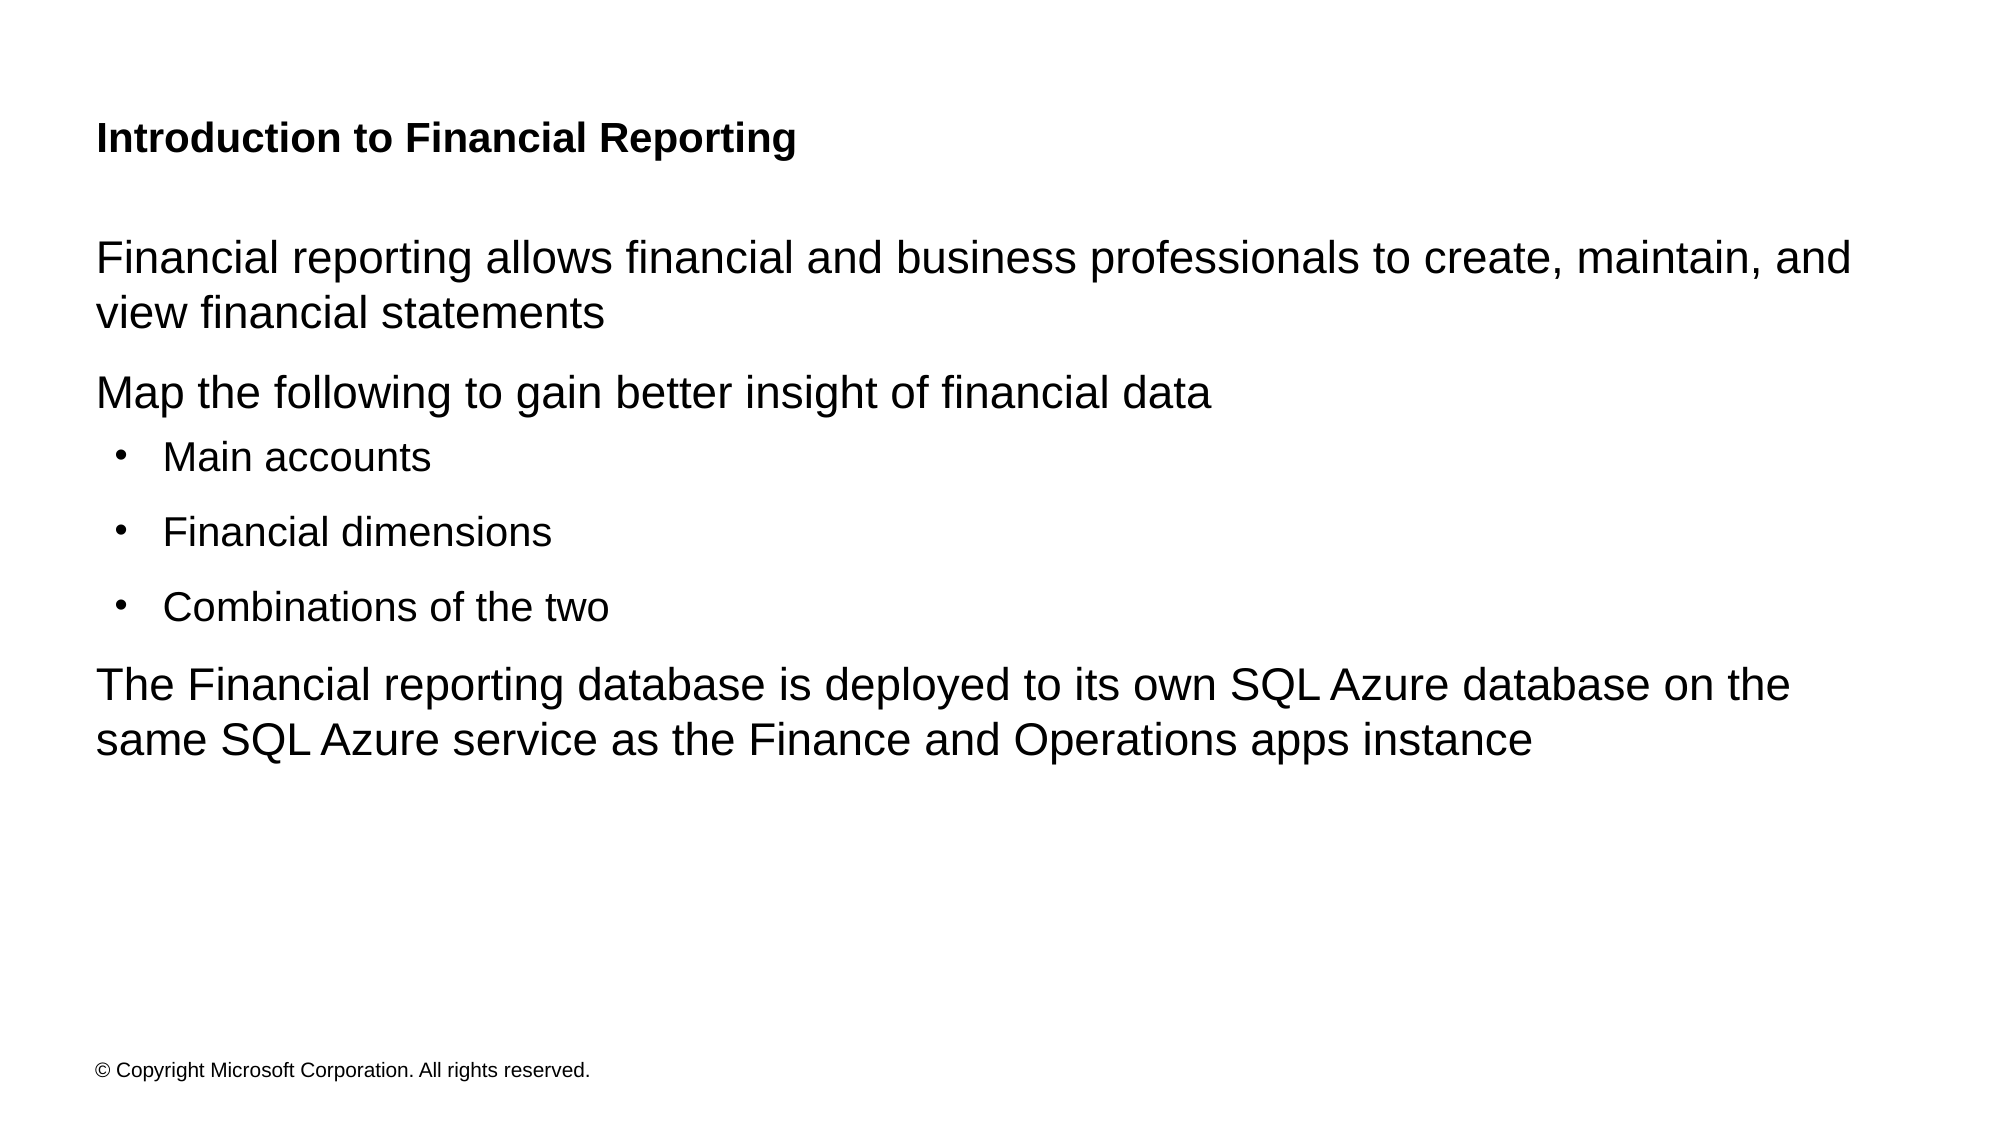

# Introduction to Financial Reporting
Financial reporting allows financial and business professionals to create, maintain, and view financial statements
Map the following to gain better insight of financial data
Main accounts
Financial dimensions
Combinations of the two
The Financial reporting database is deployed to its own SQL Azure database on the same SQL Azure service as the Finance and Operations apps instance